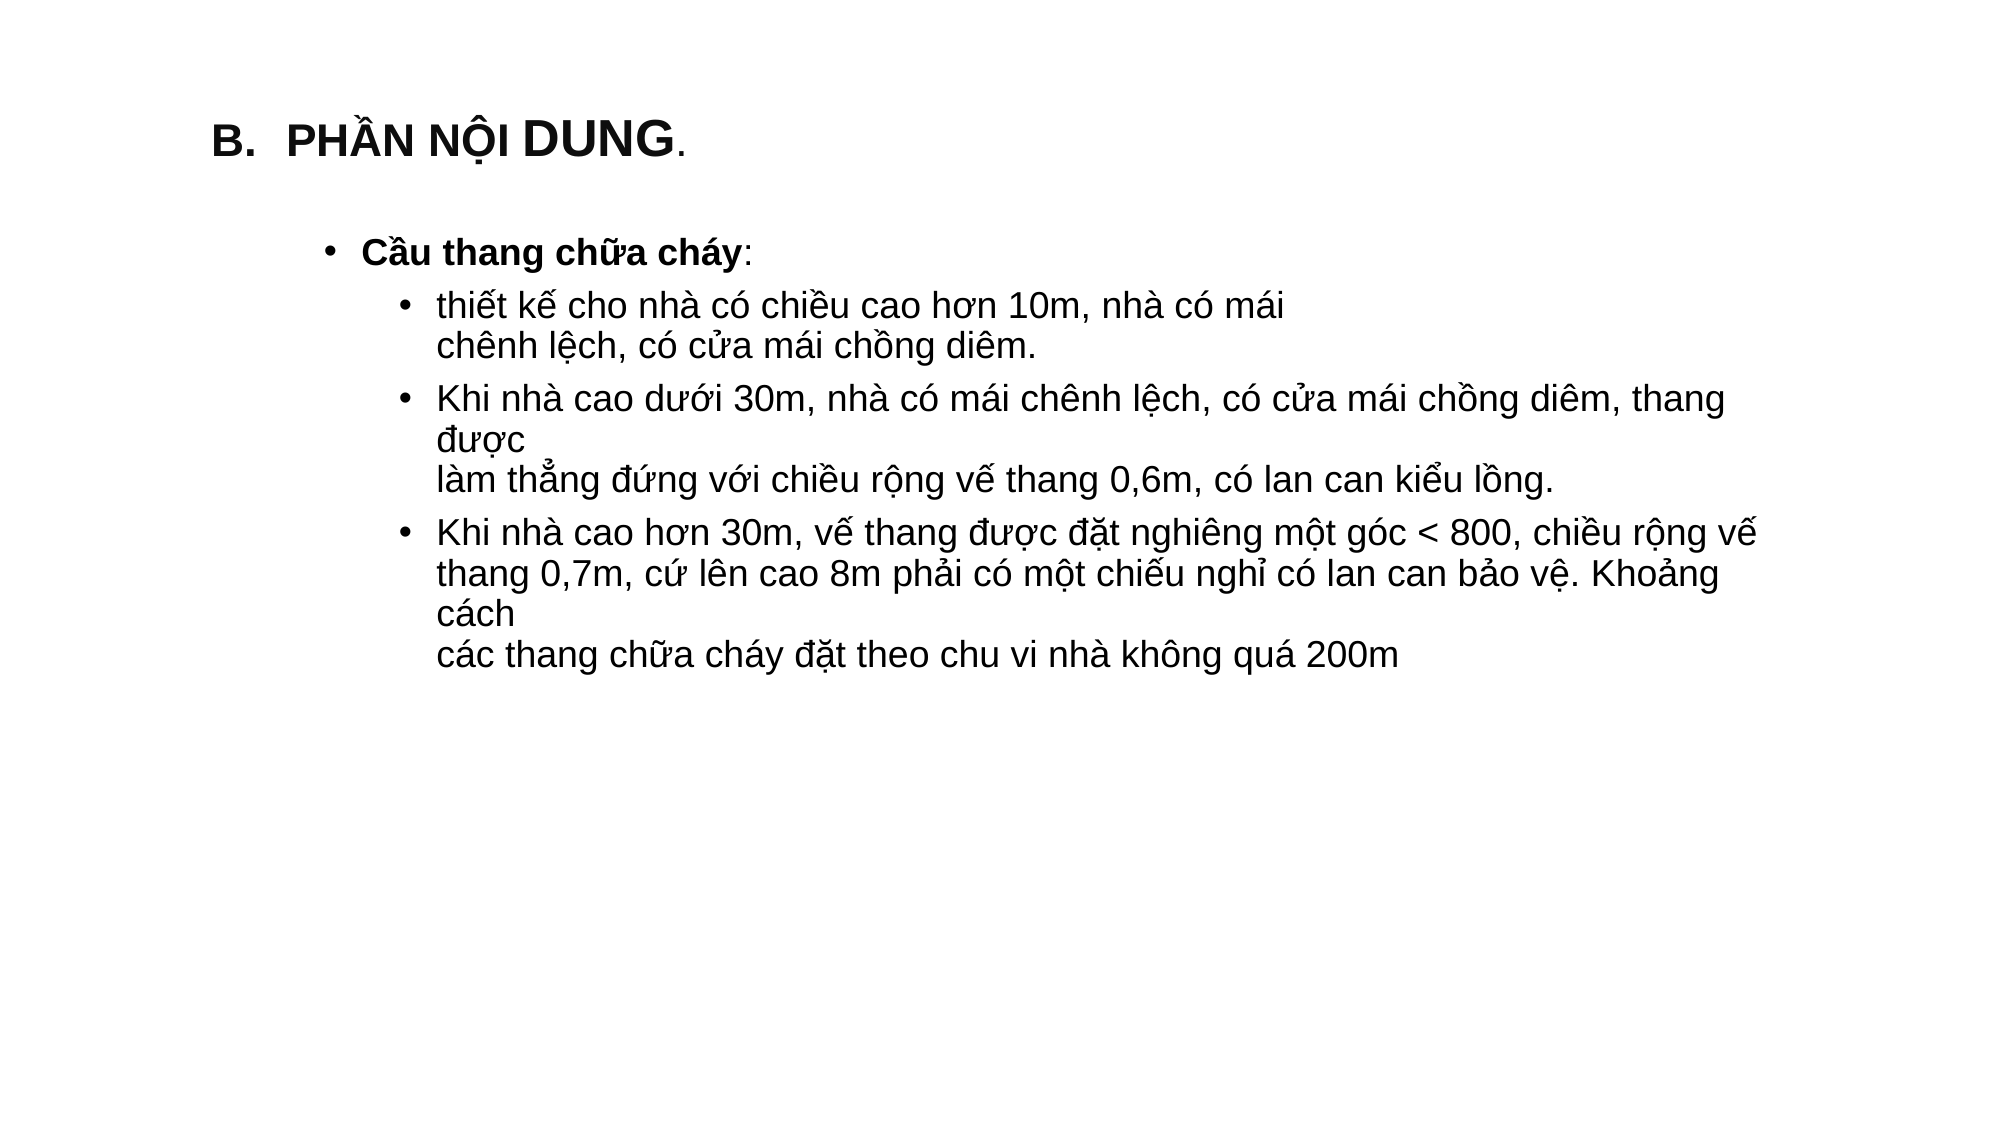

PHẦN NỘI DUNG.

Cầu thang chữa cháy:
thiết kế cho nhà có chiều cao hơn 10m, nhà có mái
chênh lệch, có cửa mái chồng diêm.
Khi nhà cao dưới 30m, nhà có mái chênh lệch, có cửa mái chồng diêm, thang được
làm thẳng đứng với chiều rộng vế thang 0,6m, có lan can kiểu lồng.
Khi nhà cao hơn 30m, vế thang được đặt nghiêng một góc < 800, chiều rộng vế
thang 0,7m, cứ lên cao 8m phải có một chiếu nghỉ có lan can bảo vệ. Khoảng cách
các thang chữa cháy đặt theo chu vi nhà không quá 200m